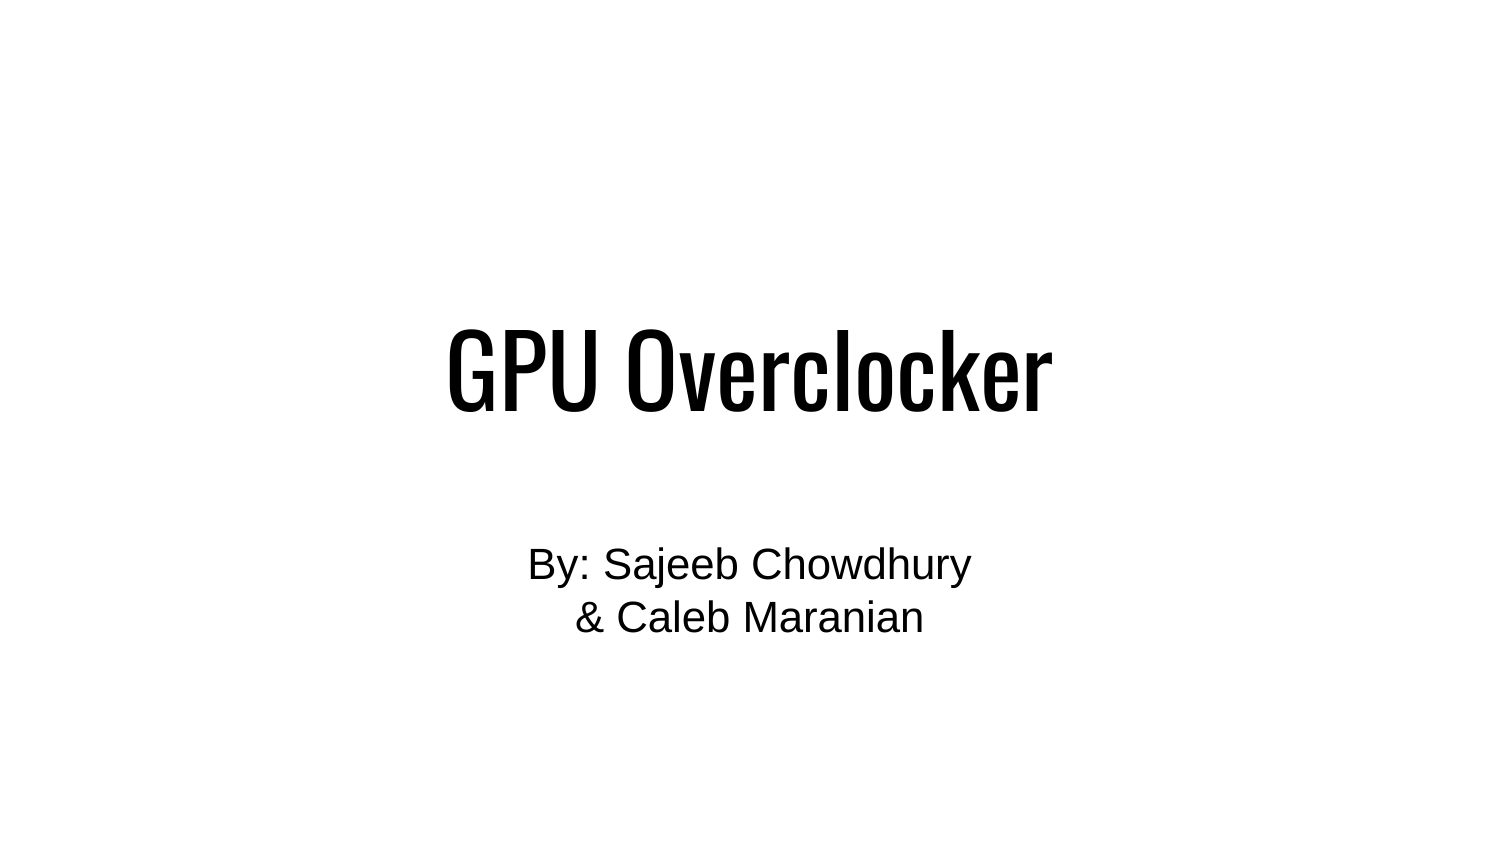

GPU Overclocker
By: Sajeeb Chowdhury
& Caleb Maranian